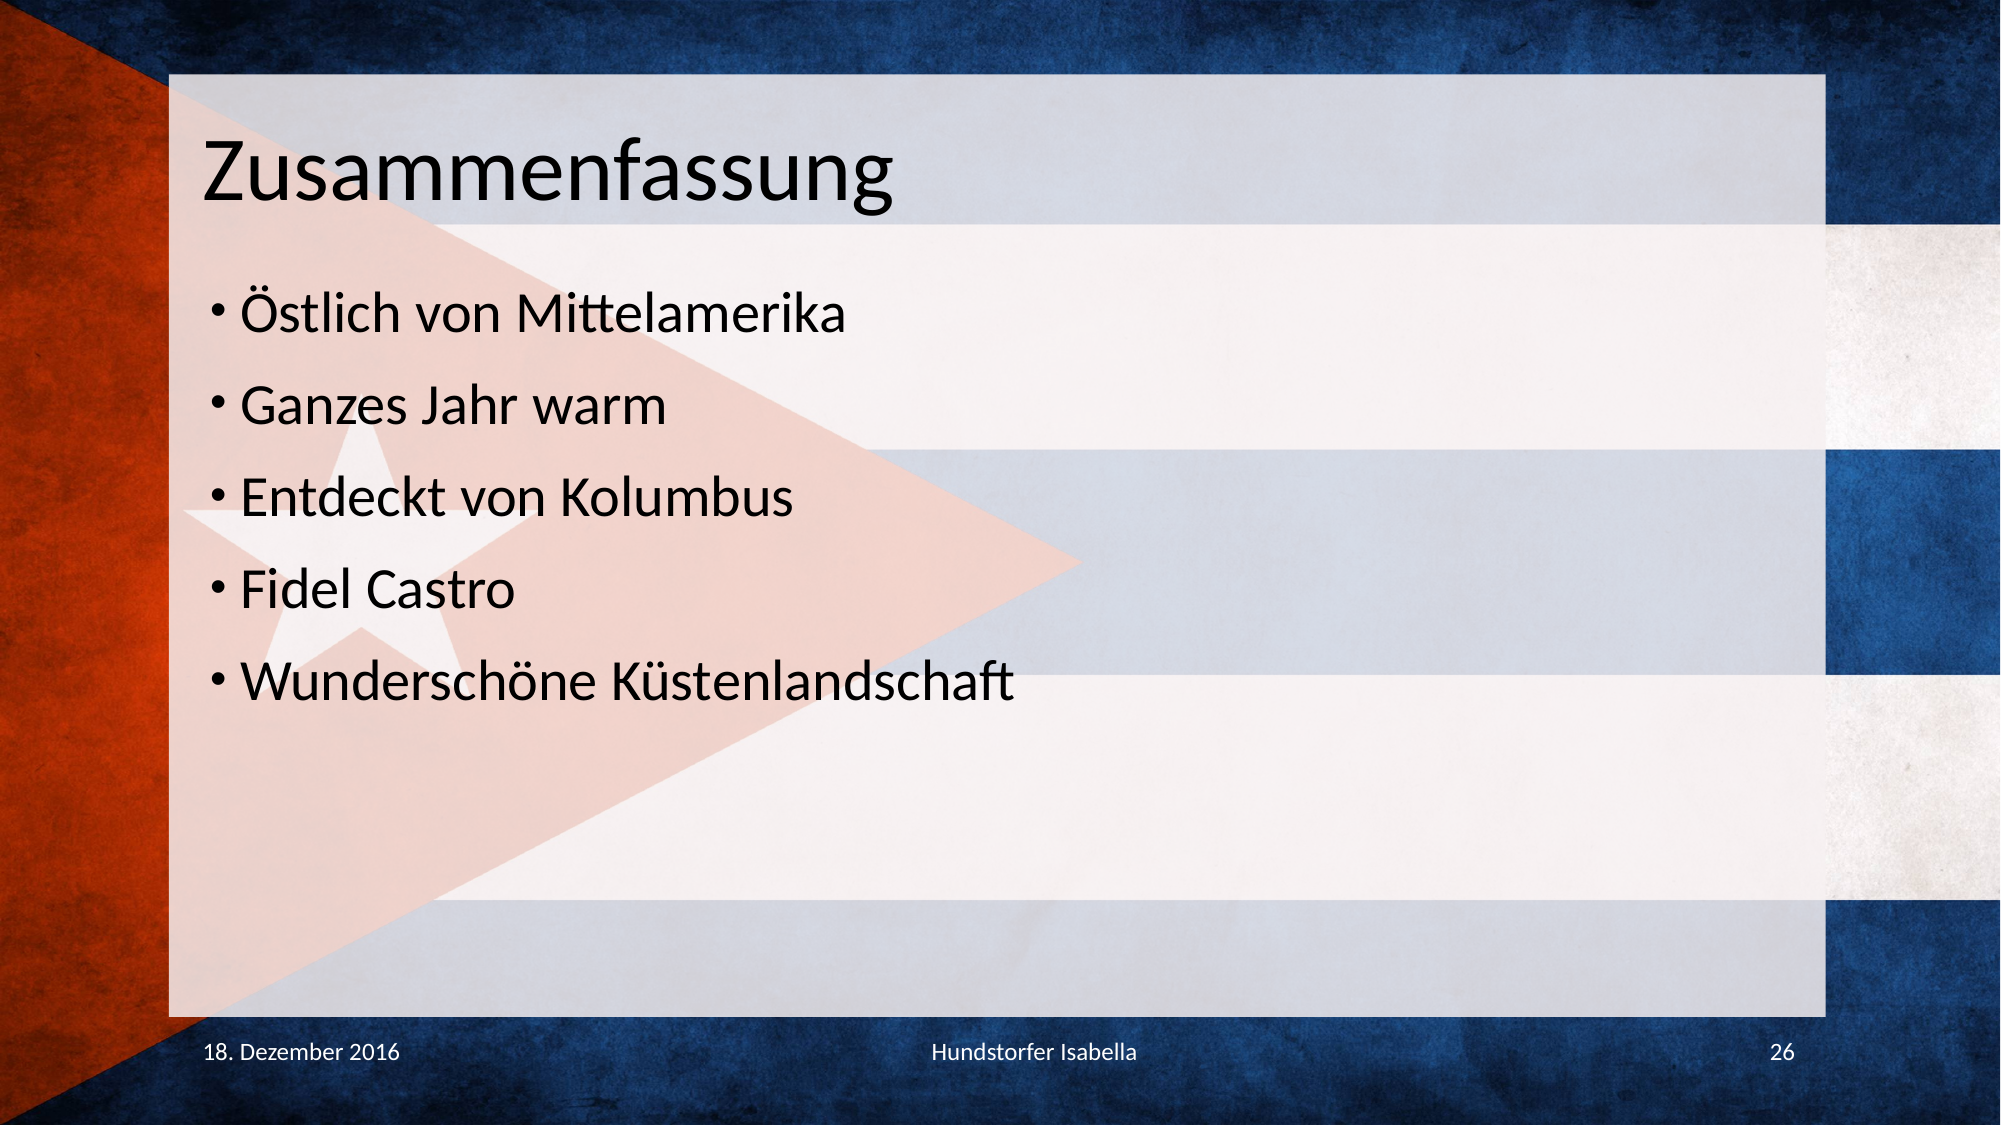

# Zusammenfassung
Östlich von Mittelamerika
Ganzes Jahr warm
Entdeckt von Kolumbus
Fidel Castro
Wunderschöne Küstenlandschaft
18. Dezember 2016
Hundstorfer Isabella
26